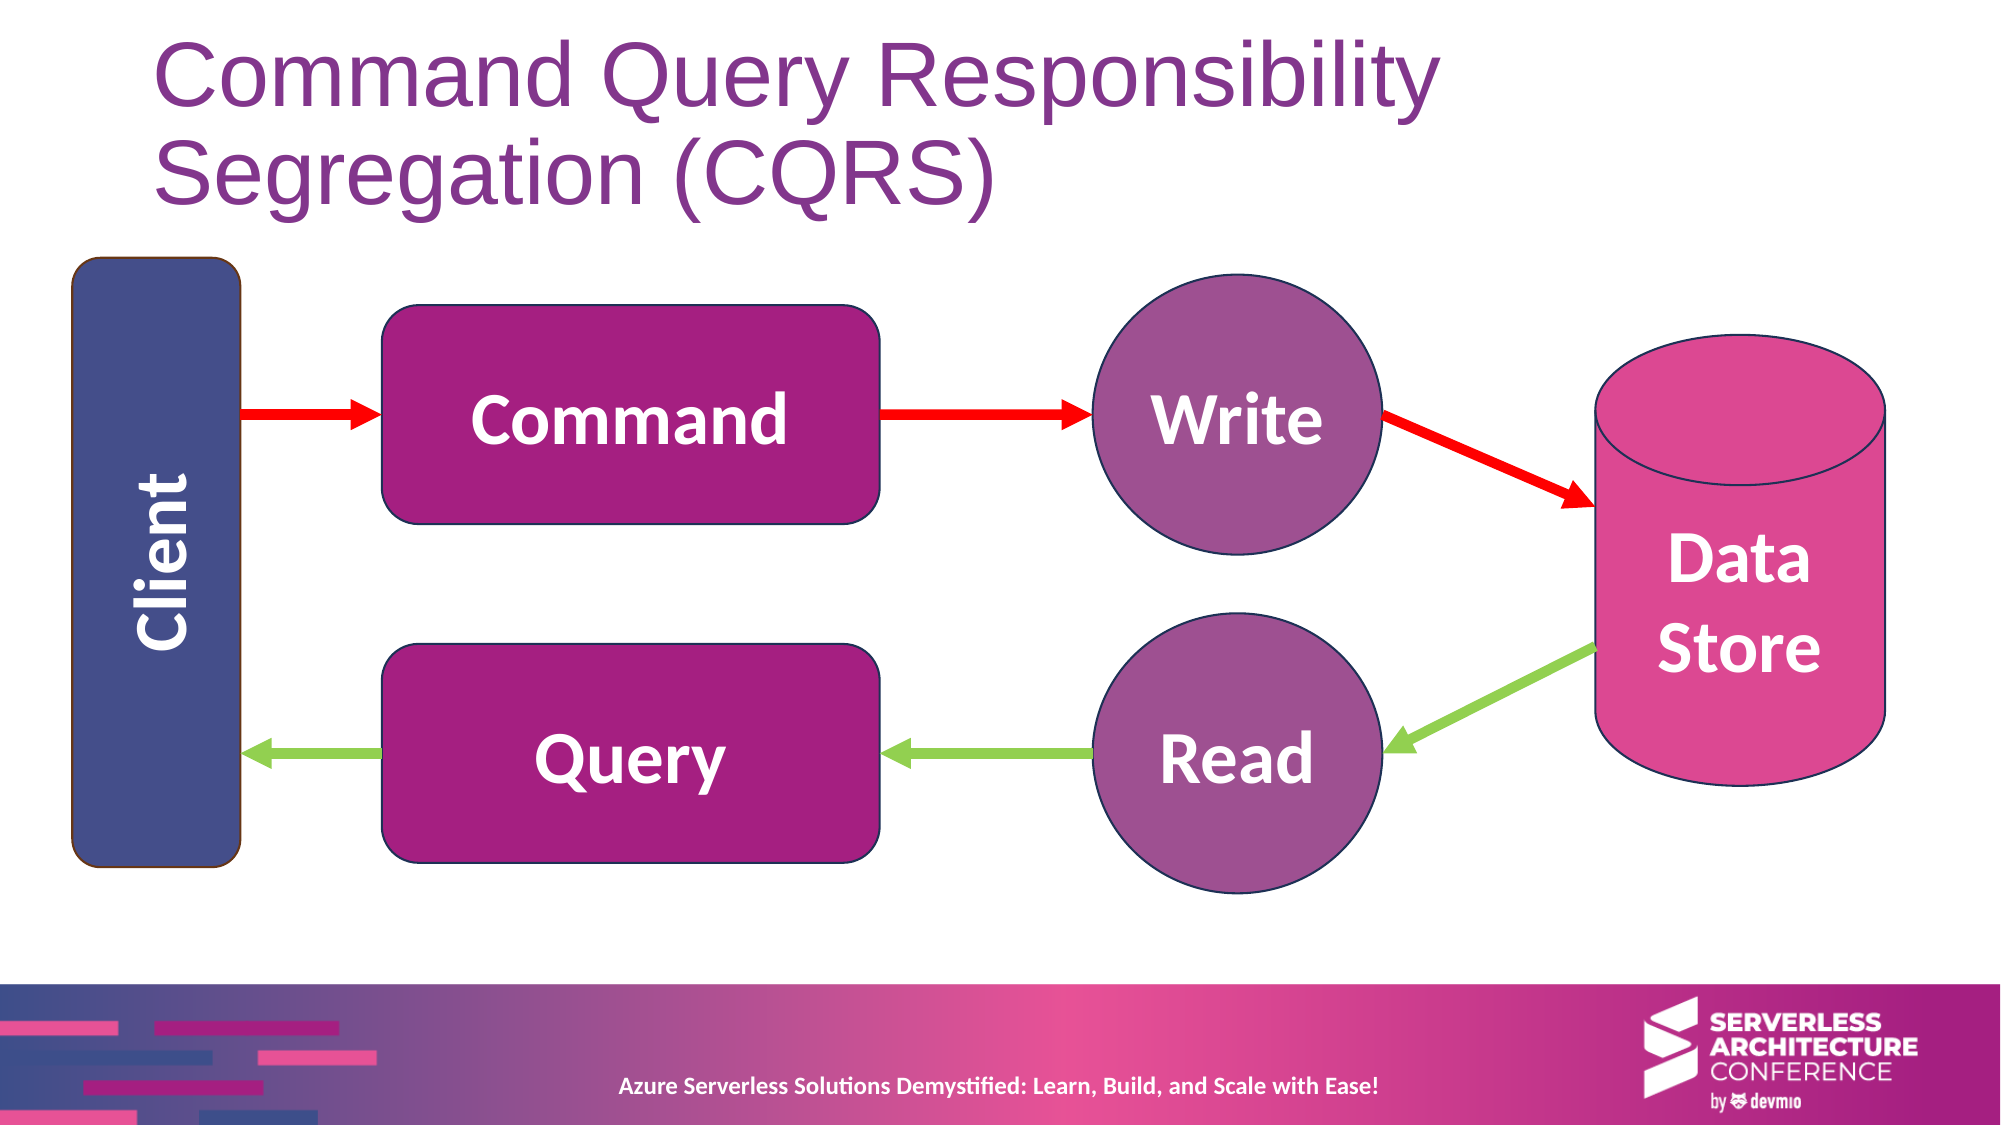

# Command Query Responsibility Segregation (CQRS)
Client
Write
Command
Data Store
Read
Query